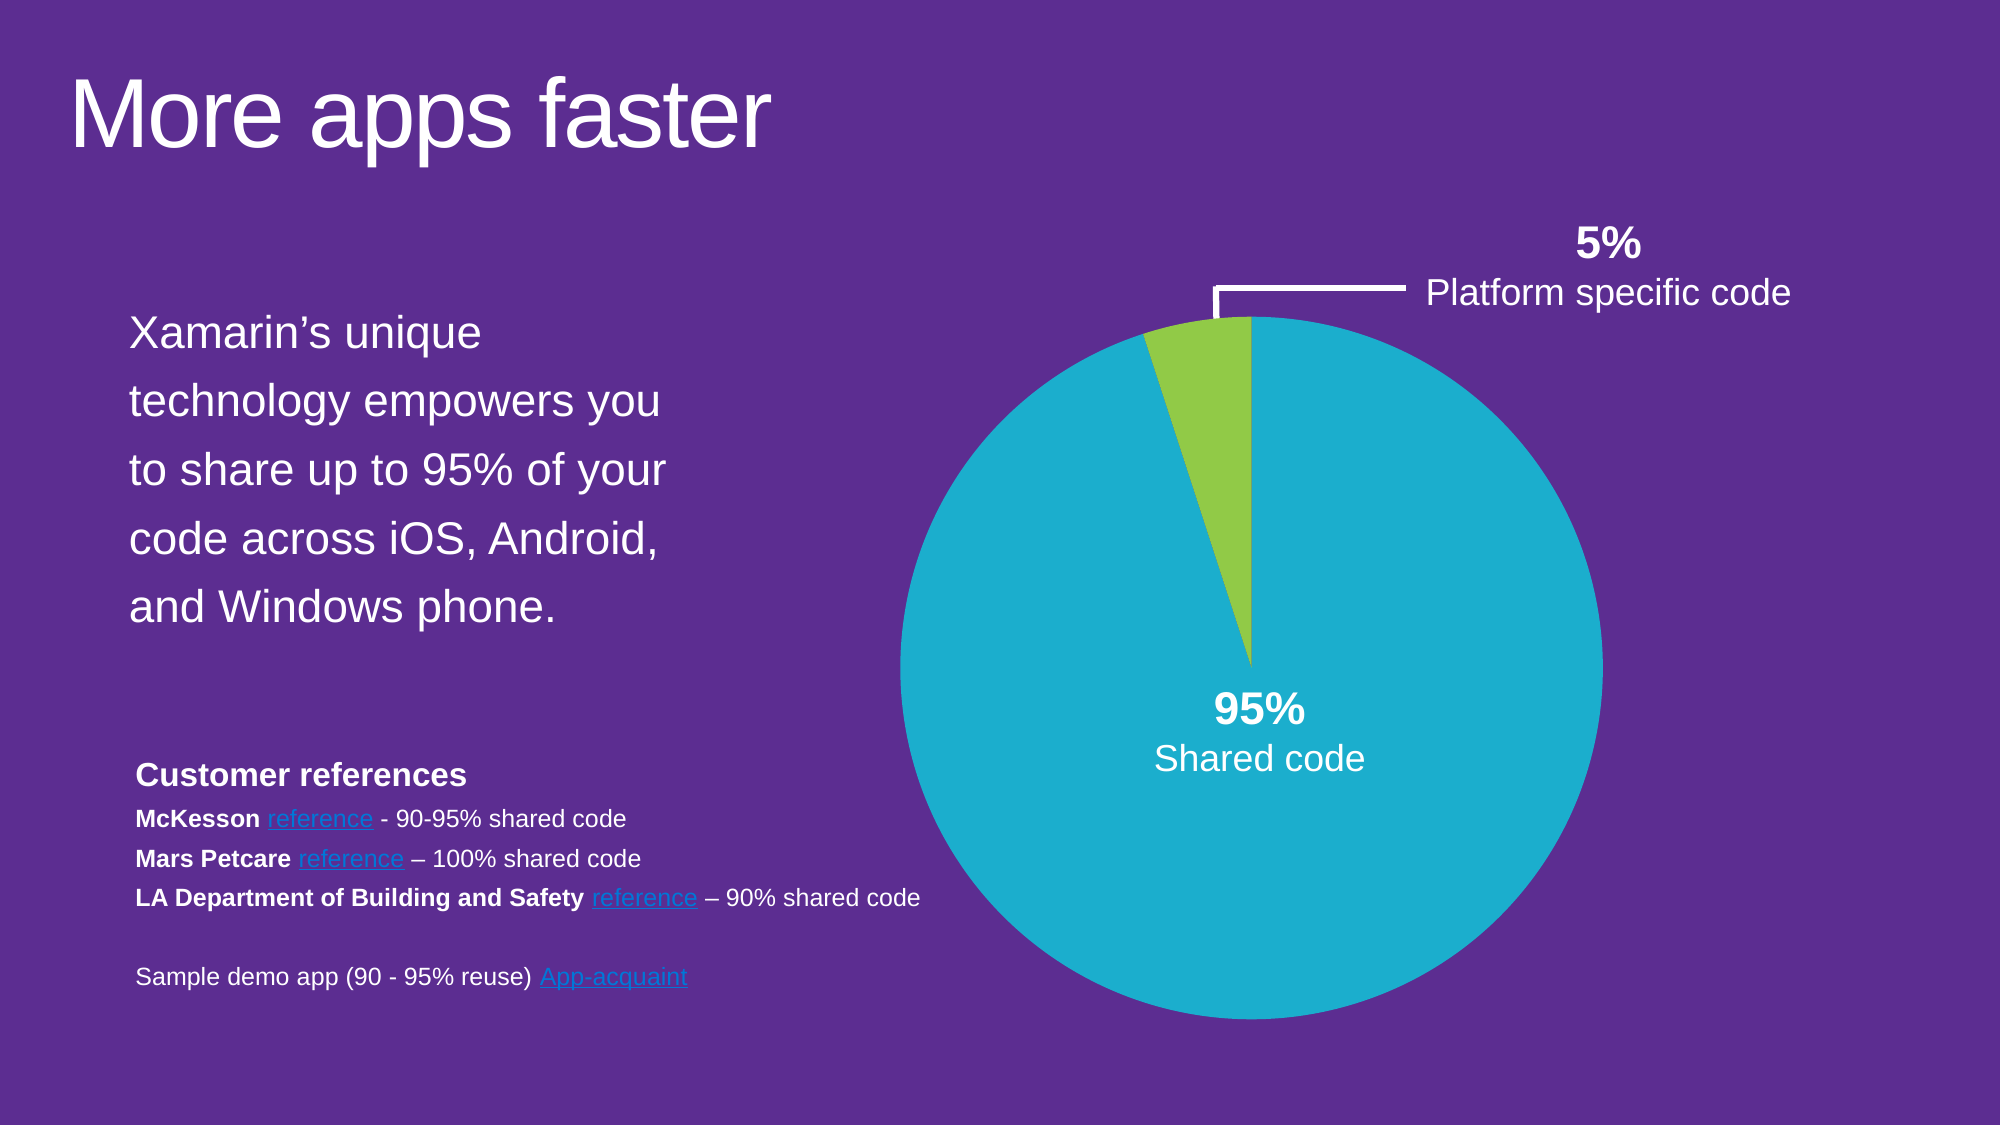

# More apps faster
5%
Platform specific code

### Chart

| Category | Sales |
|---|---|
| Shared code | 95.0 |
| Platform specific code | 5.0 |
95%
Shared code
Xamarin’s unique technology empowers you to share up to 95% of your code across iOS, Android, and Windows phone.
Customer references
McKesson reference - 90-95% shared code
Mars Petcare reference – 100% shared code
LA Department of Building and Safety reference – 90% shared code

Sample demo app (90 - 95% reuse) App-acquaint